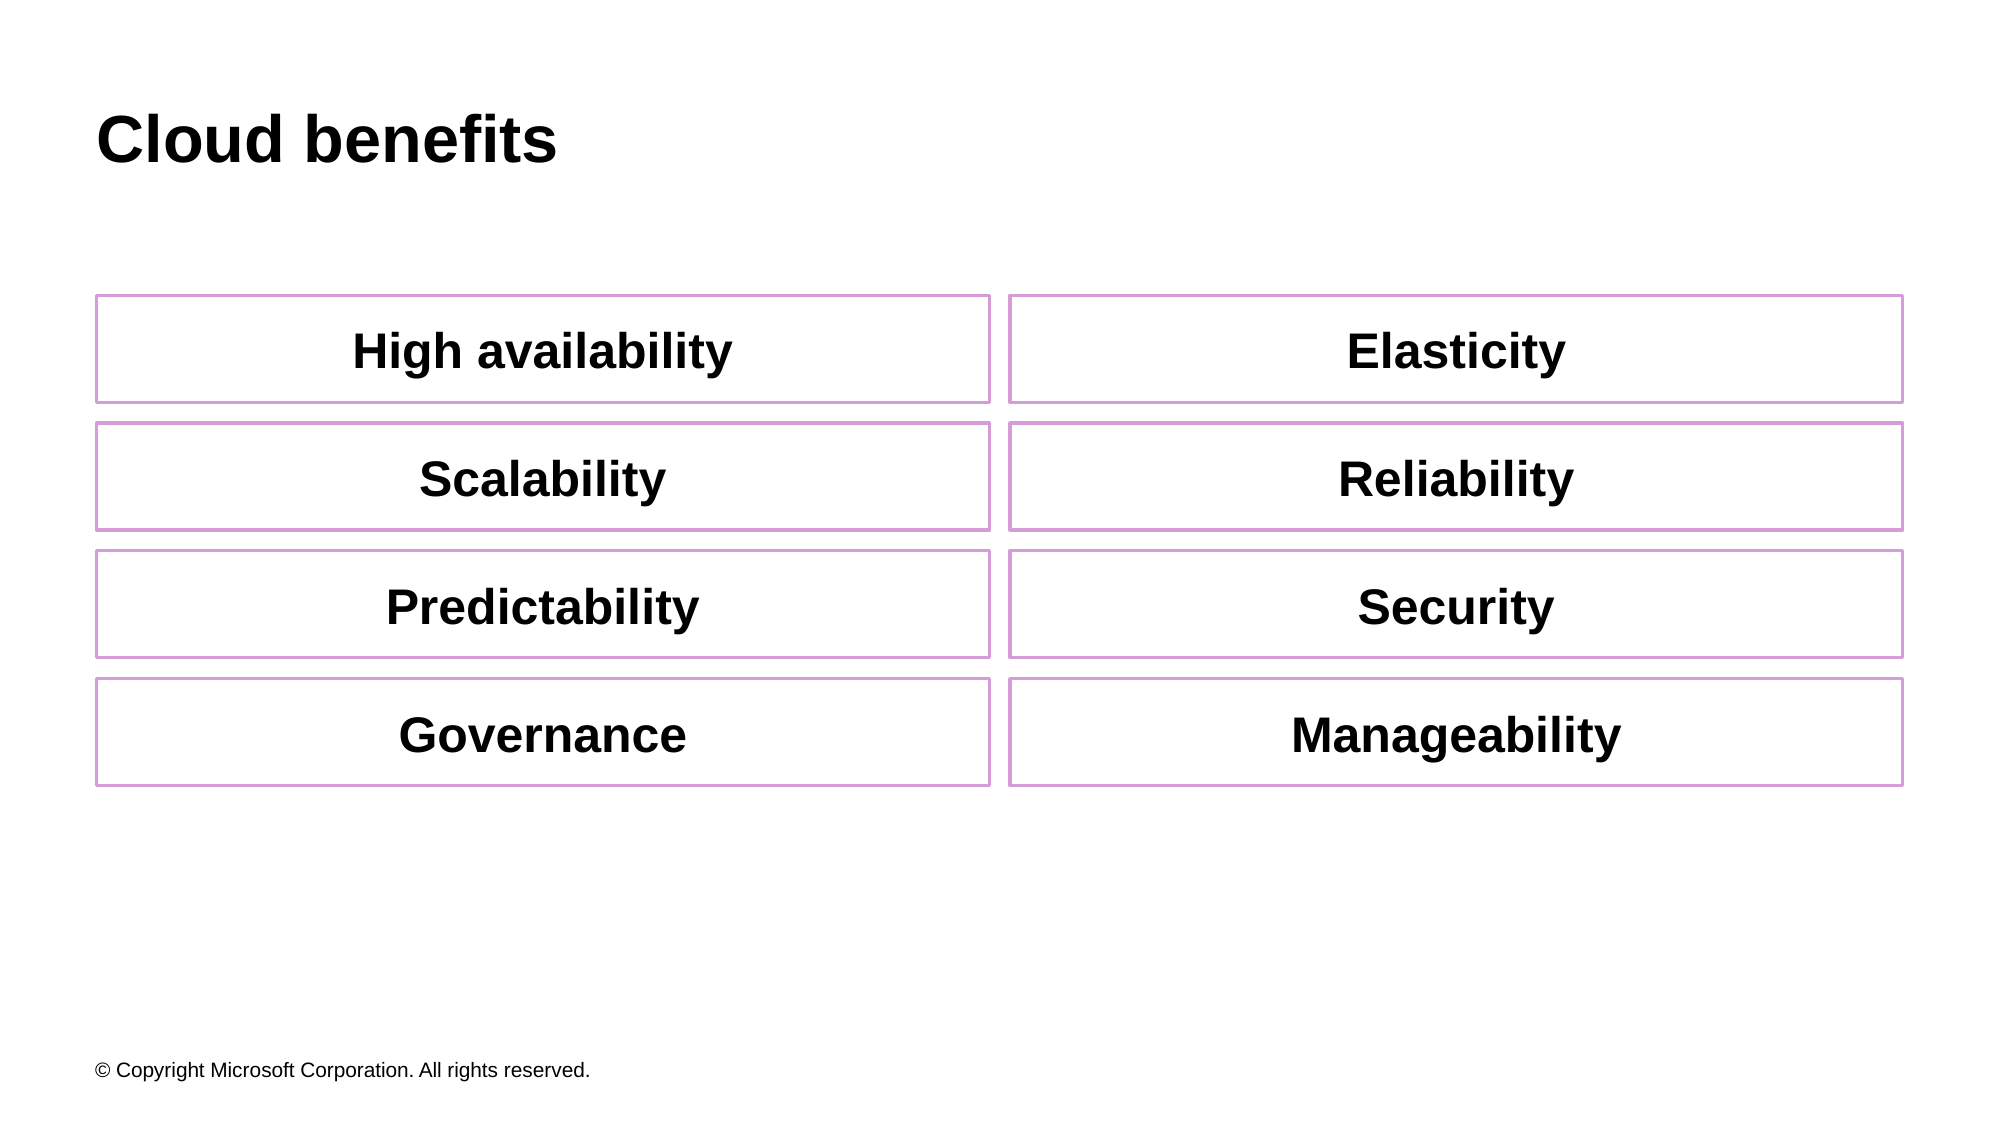

# Cloud benefits
High availability
Elasticity
Scalability
Reliability
Predictability
Security
Governance
Manageability
© Copyright Microsoft Corporation. All rights reserved.